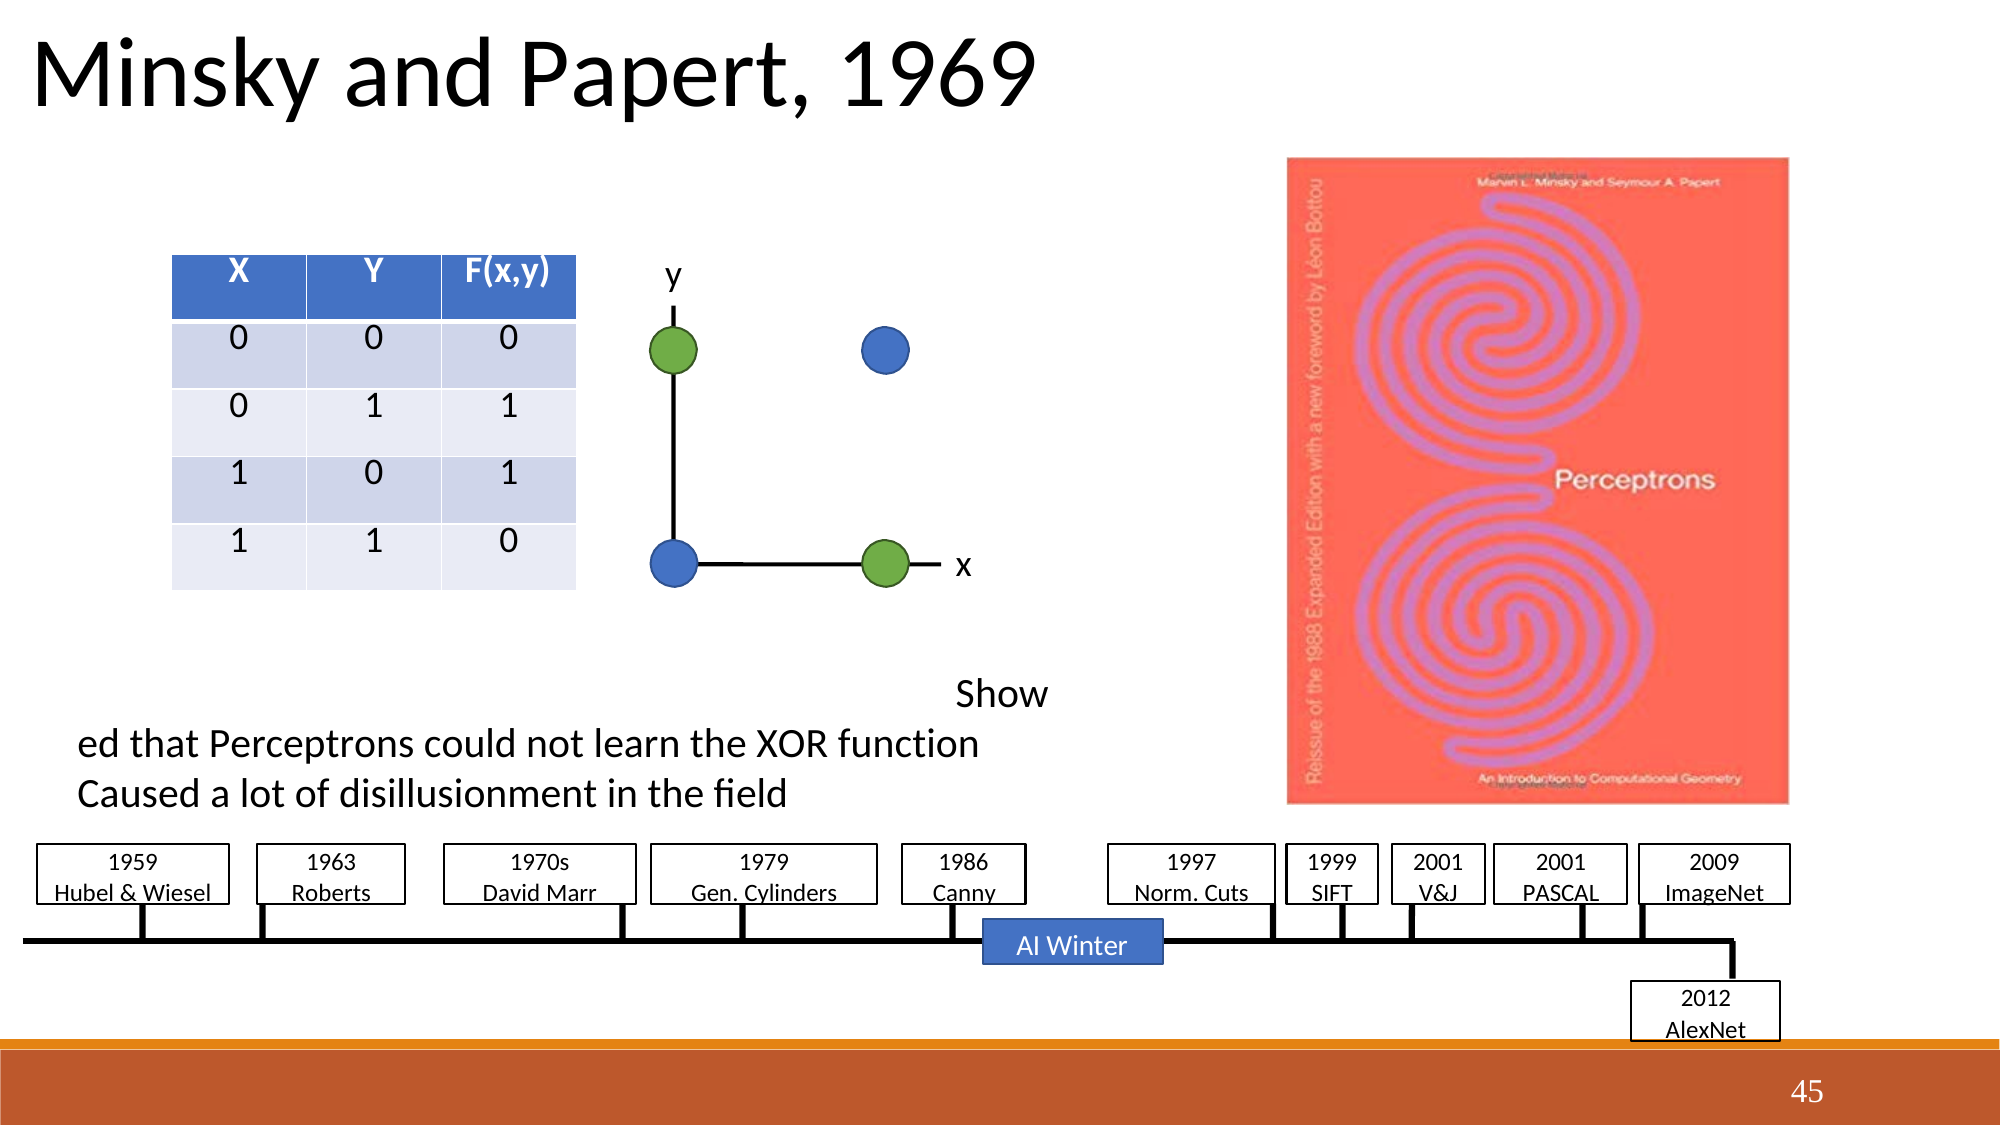

Minsky and Papert, 1969

y
| X | Y | F(x,y) |
| --- | --- | --- |
| 0 | 0 | 0 |
| 0 | 1 | 1 |
| 1 | 0 | 1 |
| 1 | 1 | 0 |

x

Showed that Perceptrons could not learn the XOR function Caused a lot of disillusionment in the field

1959
Hubel & Wiesel
1963
Roberts
1970s
David Marr
1979
Gen. Cylinders
1986
Canny
1997
Norm. Cuts
1999
SIFT
2001
V&J
2001
PASCAL
2009
ImageNet

AI Winter

2012
AlexNet
45